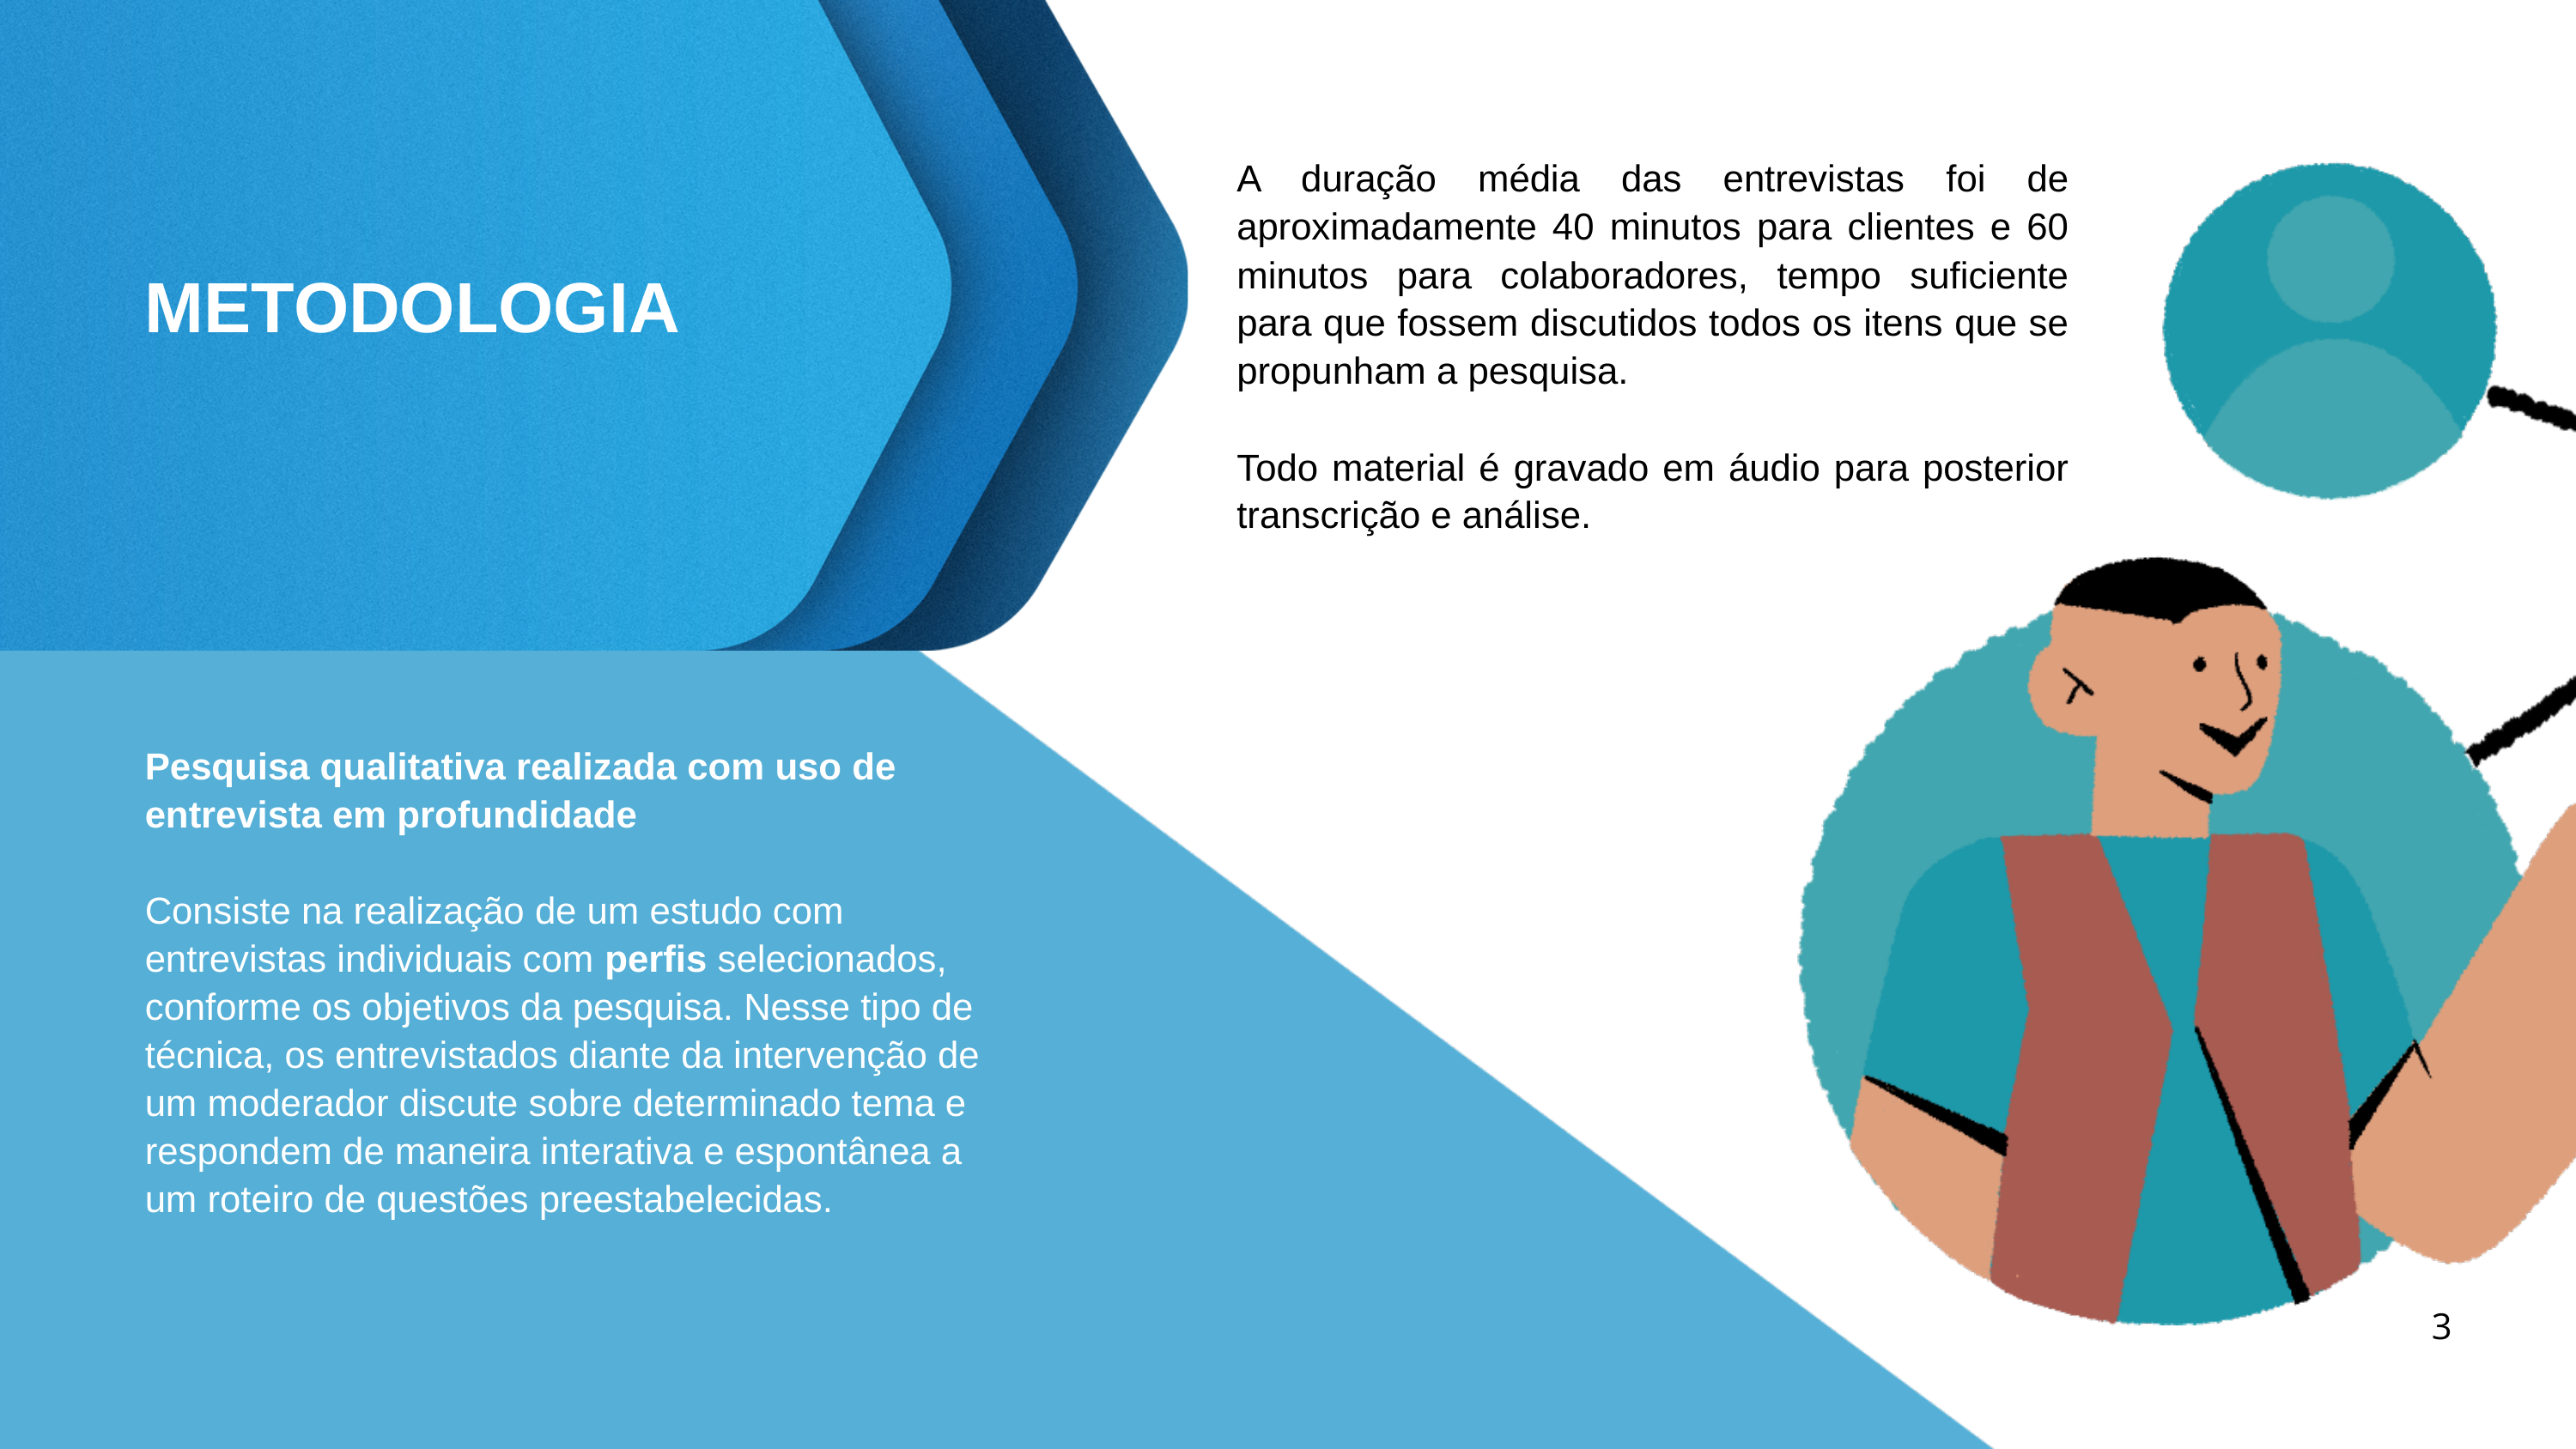

A duração média das entrevistas foi de aproximadamente 40 minutos para clientes e 60 minutos para colaboradores, tempo suficiente para que fossem discutidos todos os itens que se propunham a pesquisa.

Todo material é gravado em áudio para posterior transcrição e análise.
METODOLOGIA
Pesquisa qualitativa realizada com uso de entrevista em profundidade

Consiste na realização de um estudo com entrevistas individuais com perfis selecionados, conforme os objetivos da pesquisa. Nesse tipo de técnica, os entrevistados diante da intervenção de um moderador discute sobre determinado tema e respondem de maneira interativa e espontânea a um roteiro de questões preestabelecidas.
3